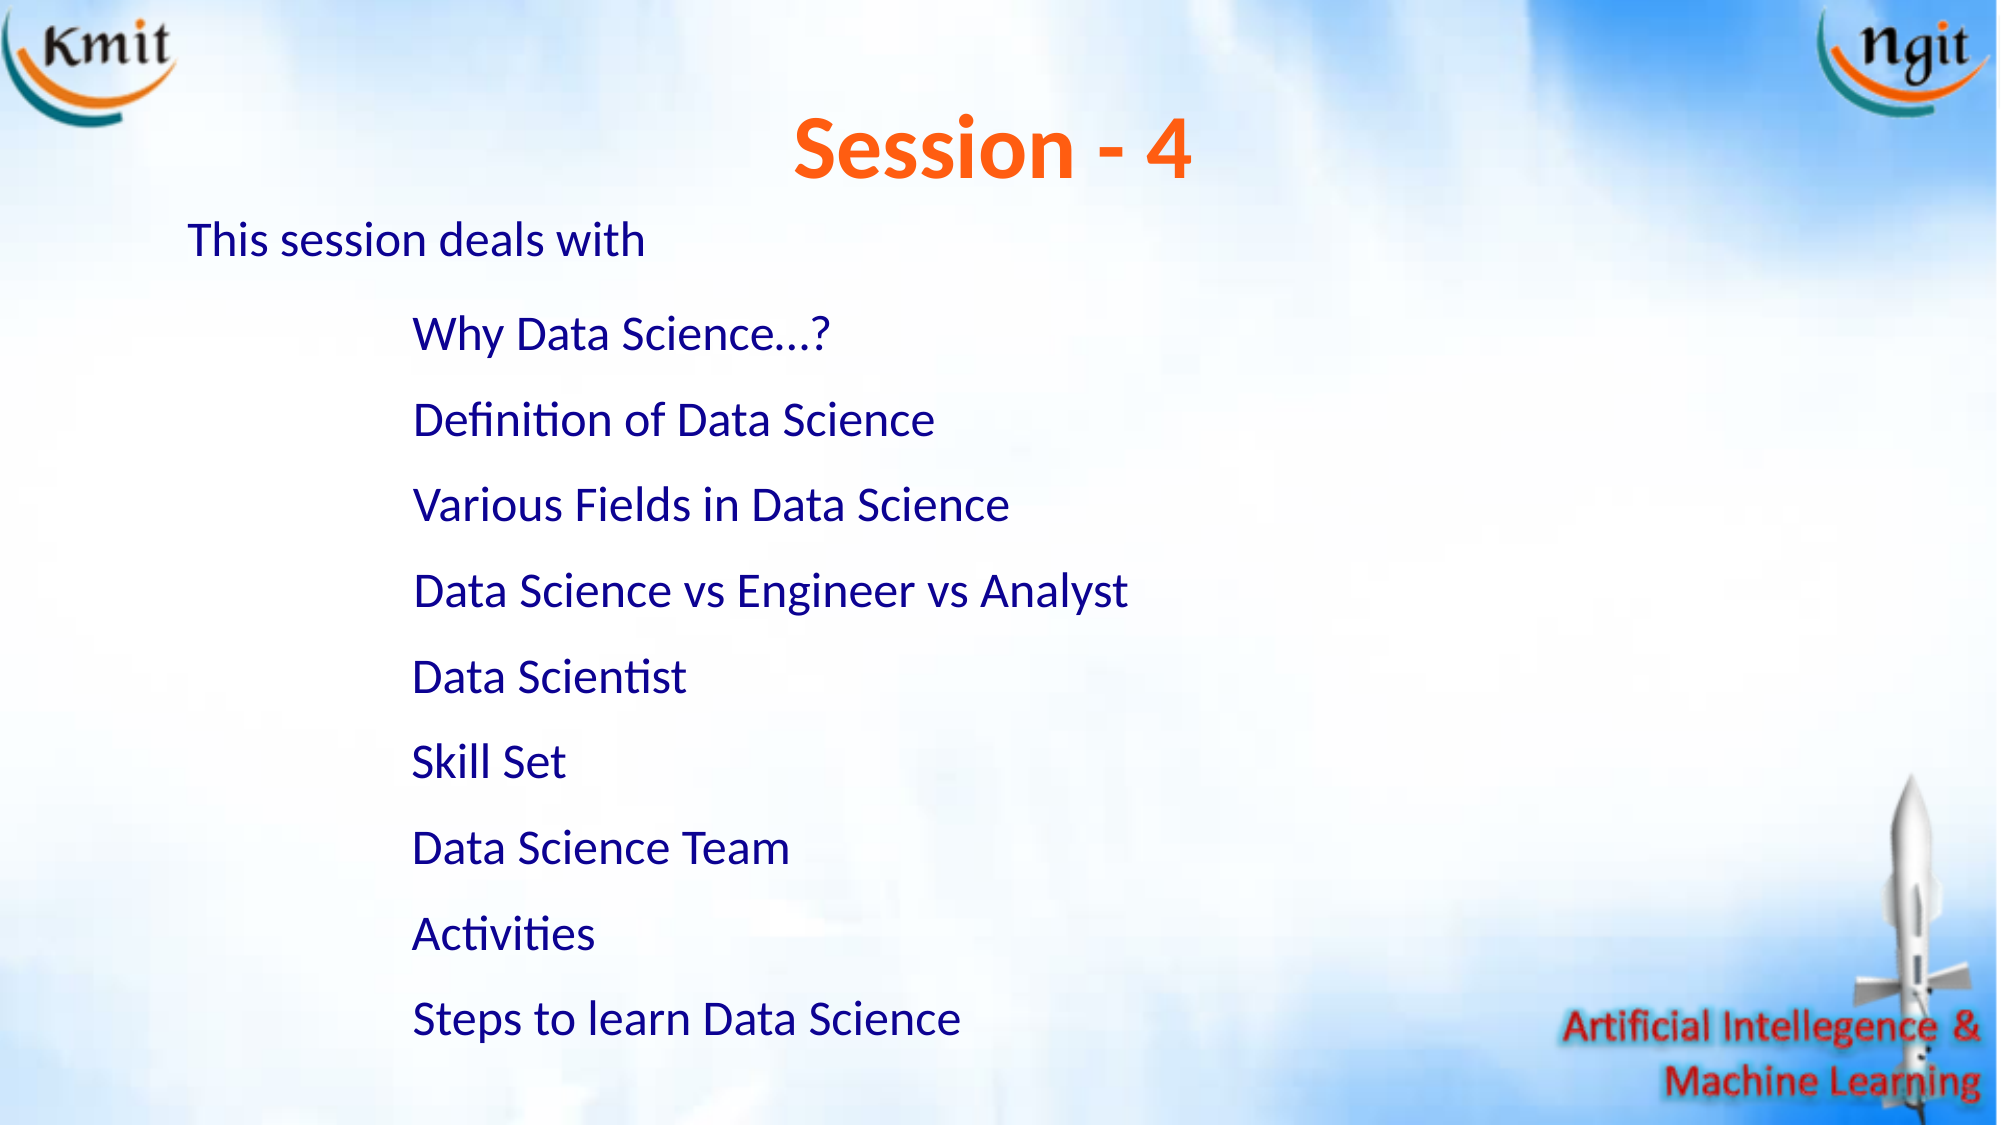

Session - 4
This session deals with
Why Data Science…?
Definition of Data Science
Various Fields in Data Science
Data Science vs Engineer vs Analyst
Data Scientist
Skill Set
Data Science Team
Activities
Steps to learn Data Science